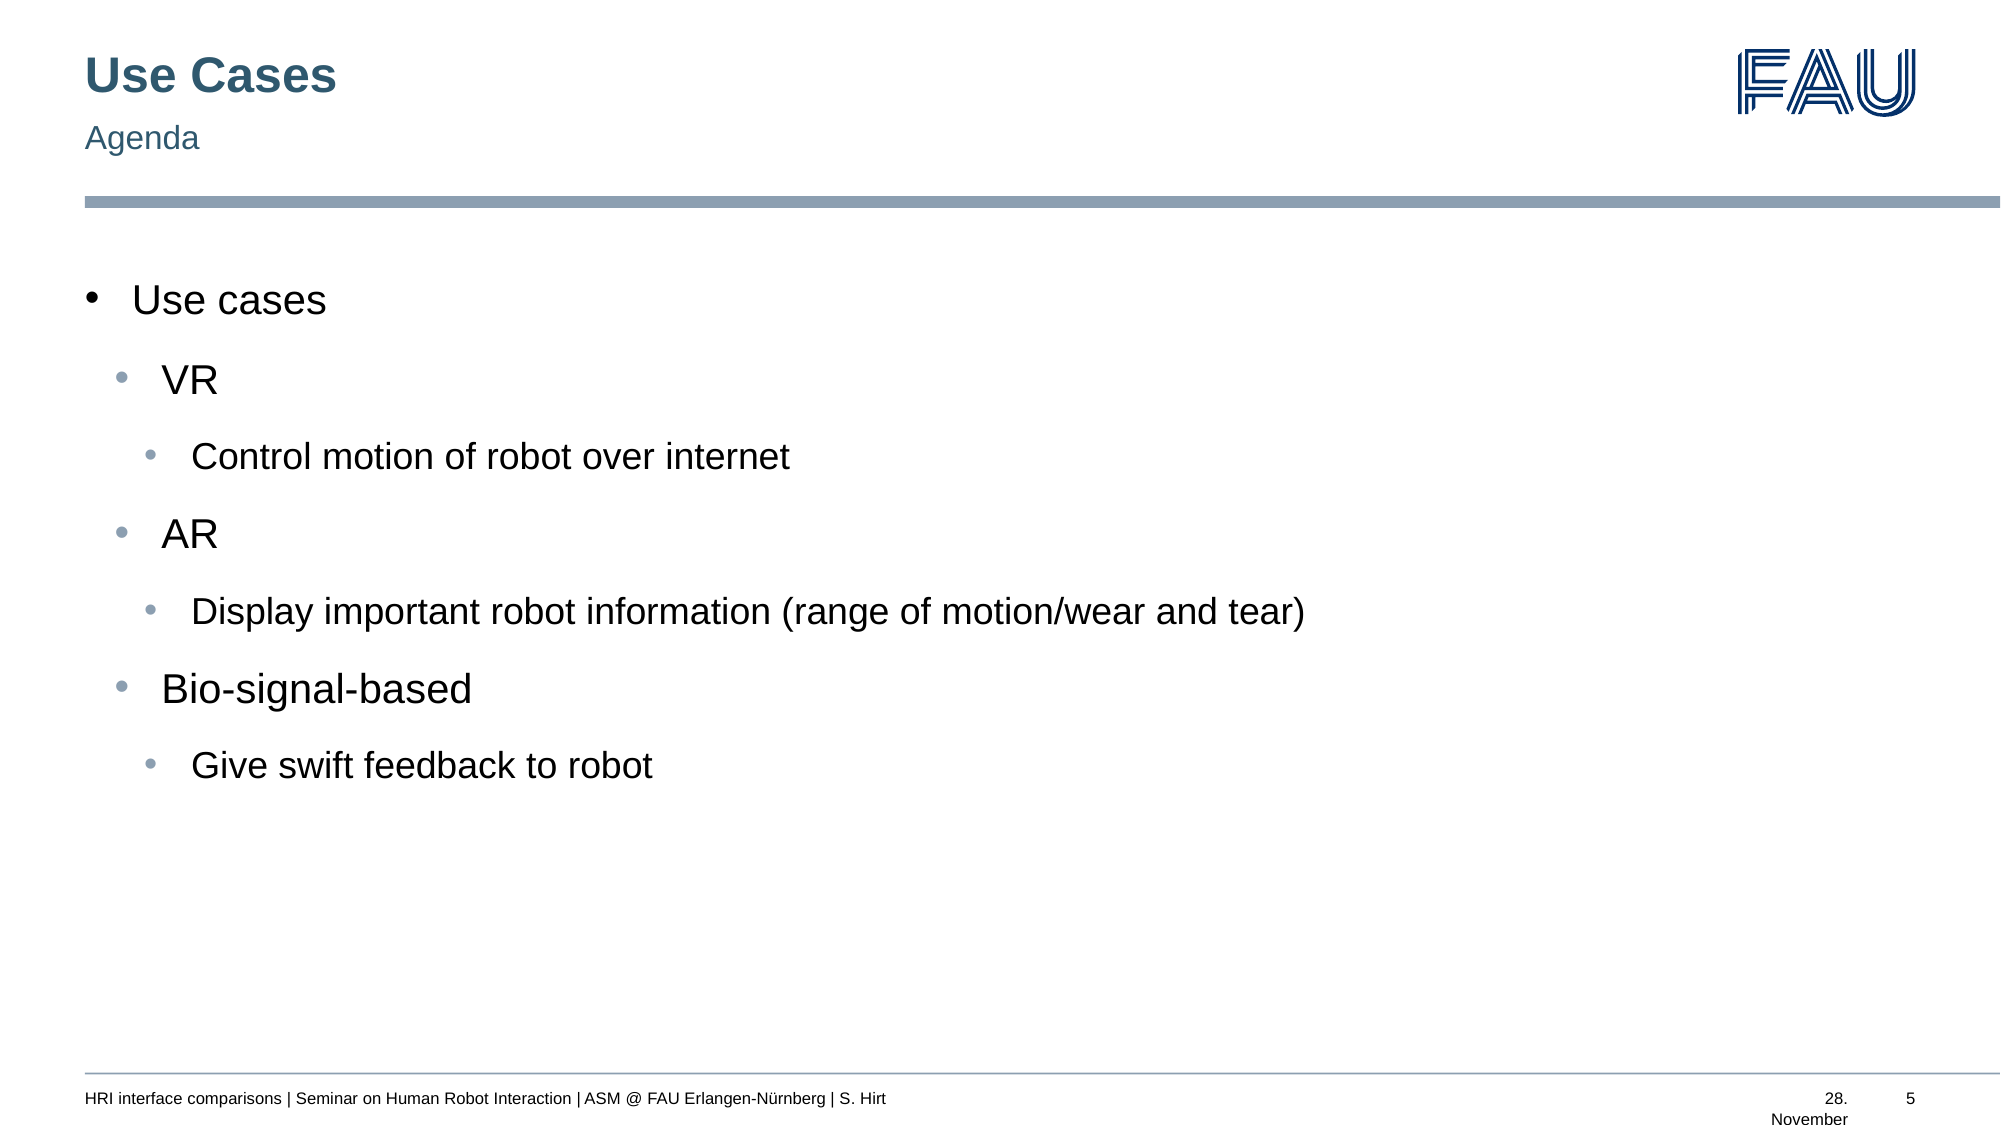

# Use Cases
Agenda
Use cases
VR
Control motion of robot over internet
AR
Display important robot information (range of motion/wear and tear)
Bio-signal-based
Give swift feedback to robot

HRI interface comparisons | Seminar on Human Robot Interaction | ASM @ FAU Erlangen-Nürnberg | S. Hirt
28. November 2022
5